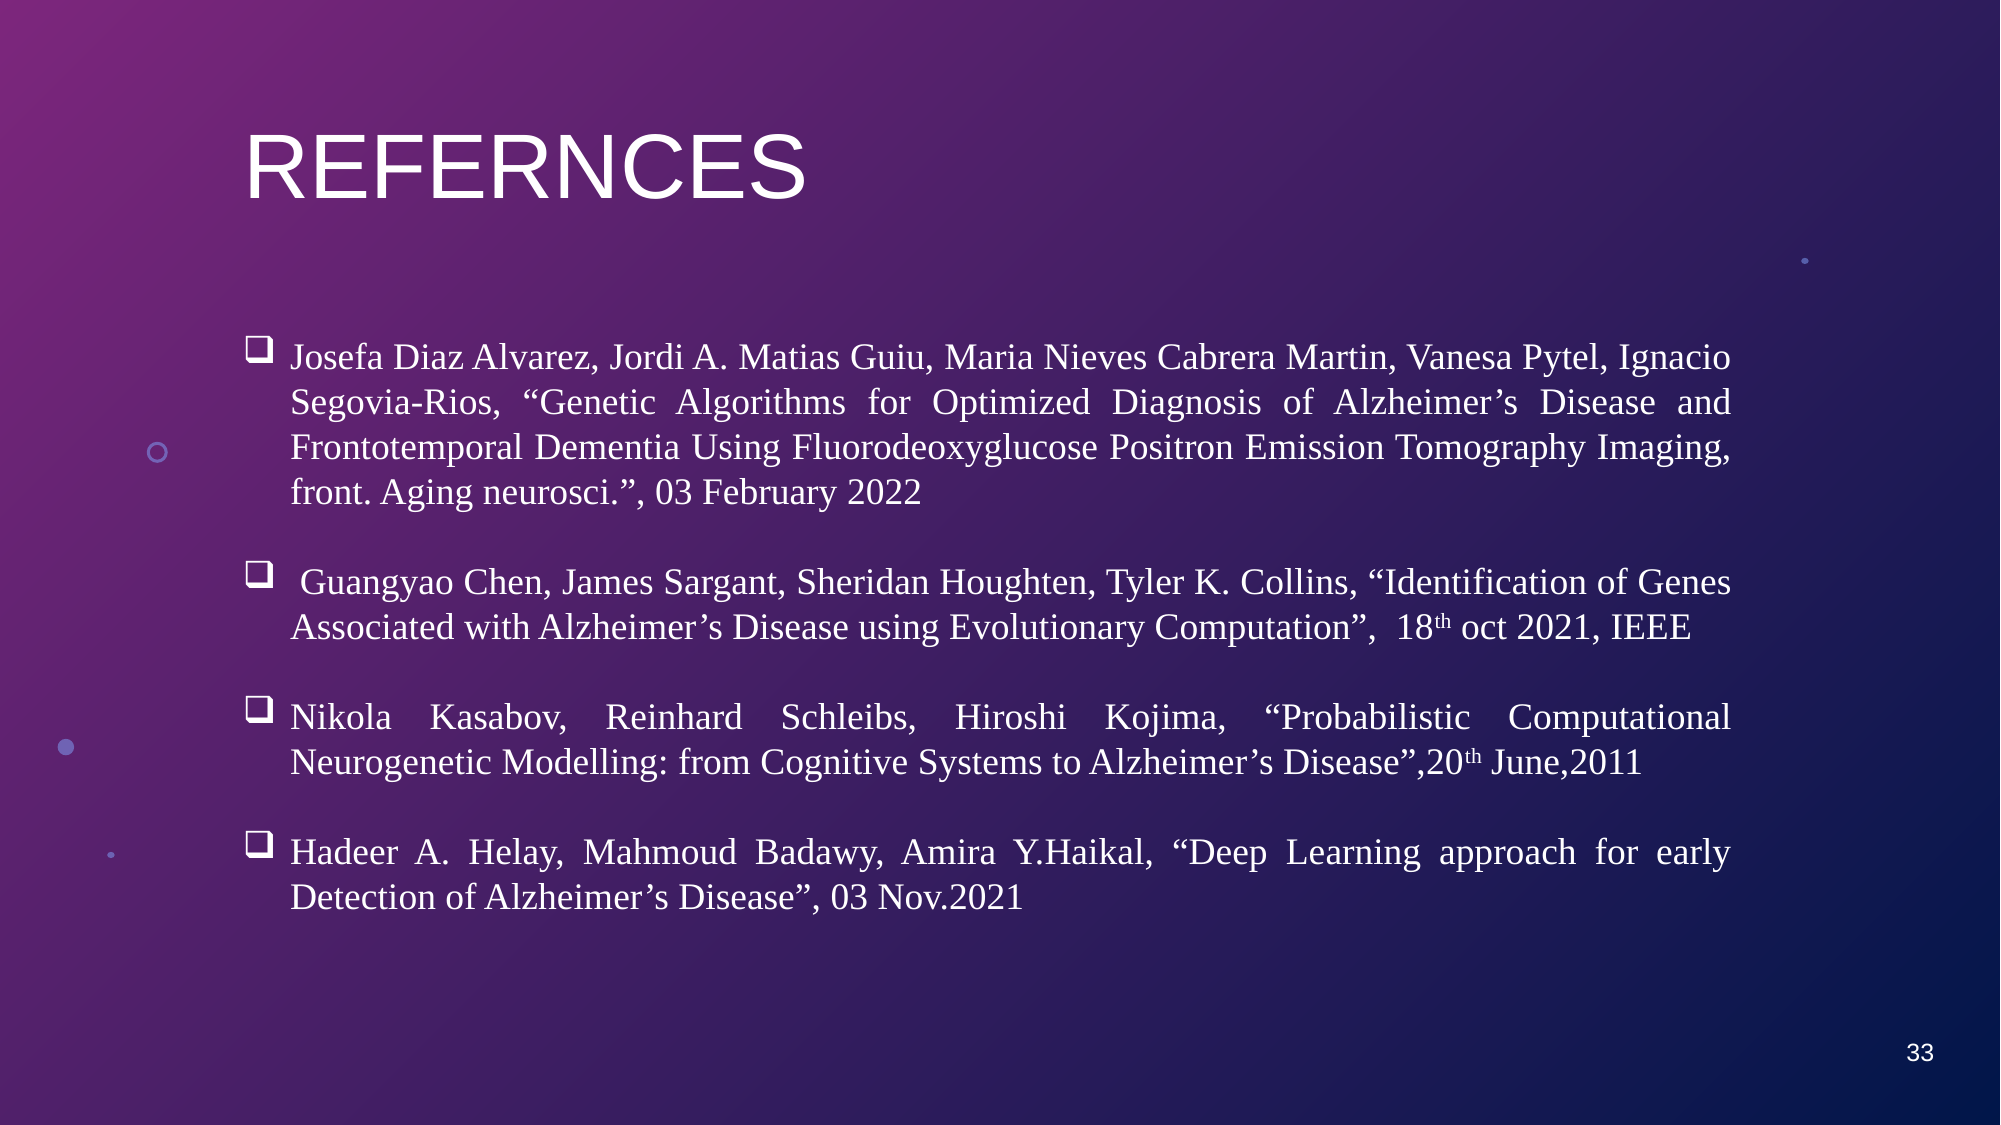

# REFERNCES
Josefa Diaz Alvarez, Jordi A. Matias Guiu, Maria Nieves Cabrera Martin, Vanesa Pytel, Ignacio Segovia-Rios, “Genetic Algorithms for Optimized Diagnosis of Alzheimer’s Disease and Frontotemporal Dementia Using Fluorodeoxyglucose Positron Emission Tomography Imaging, front. Aging neurosci.”, 03 February 2022

 Guangyao Chen, James Sargant, Sheridan Houghten, Tyler K. Collins, “Identification of Genes Associated with Alzheimer’s Disease using Evolutionary Computation”,  18th oct 2021, IEEE

Nikola Kasabov, Reinhard Schleibs, Hiroshi Kojima, “Probabilistic Computational Neurogenetic Modelling: from Cognitive Systems to Alzheimer’s Disease”,20th June,2011

Hadeer A. Helay, Mahmoud Badawy, Amira Y.Haikal, “Deep Learning approach for early Detection of Alzheimer’s Disease”, 03 Nov.2021

33